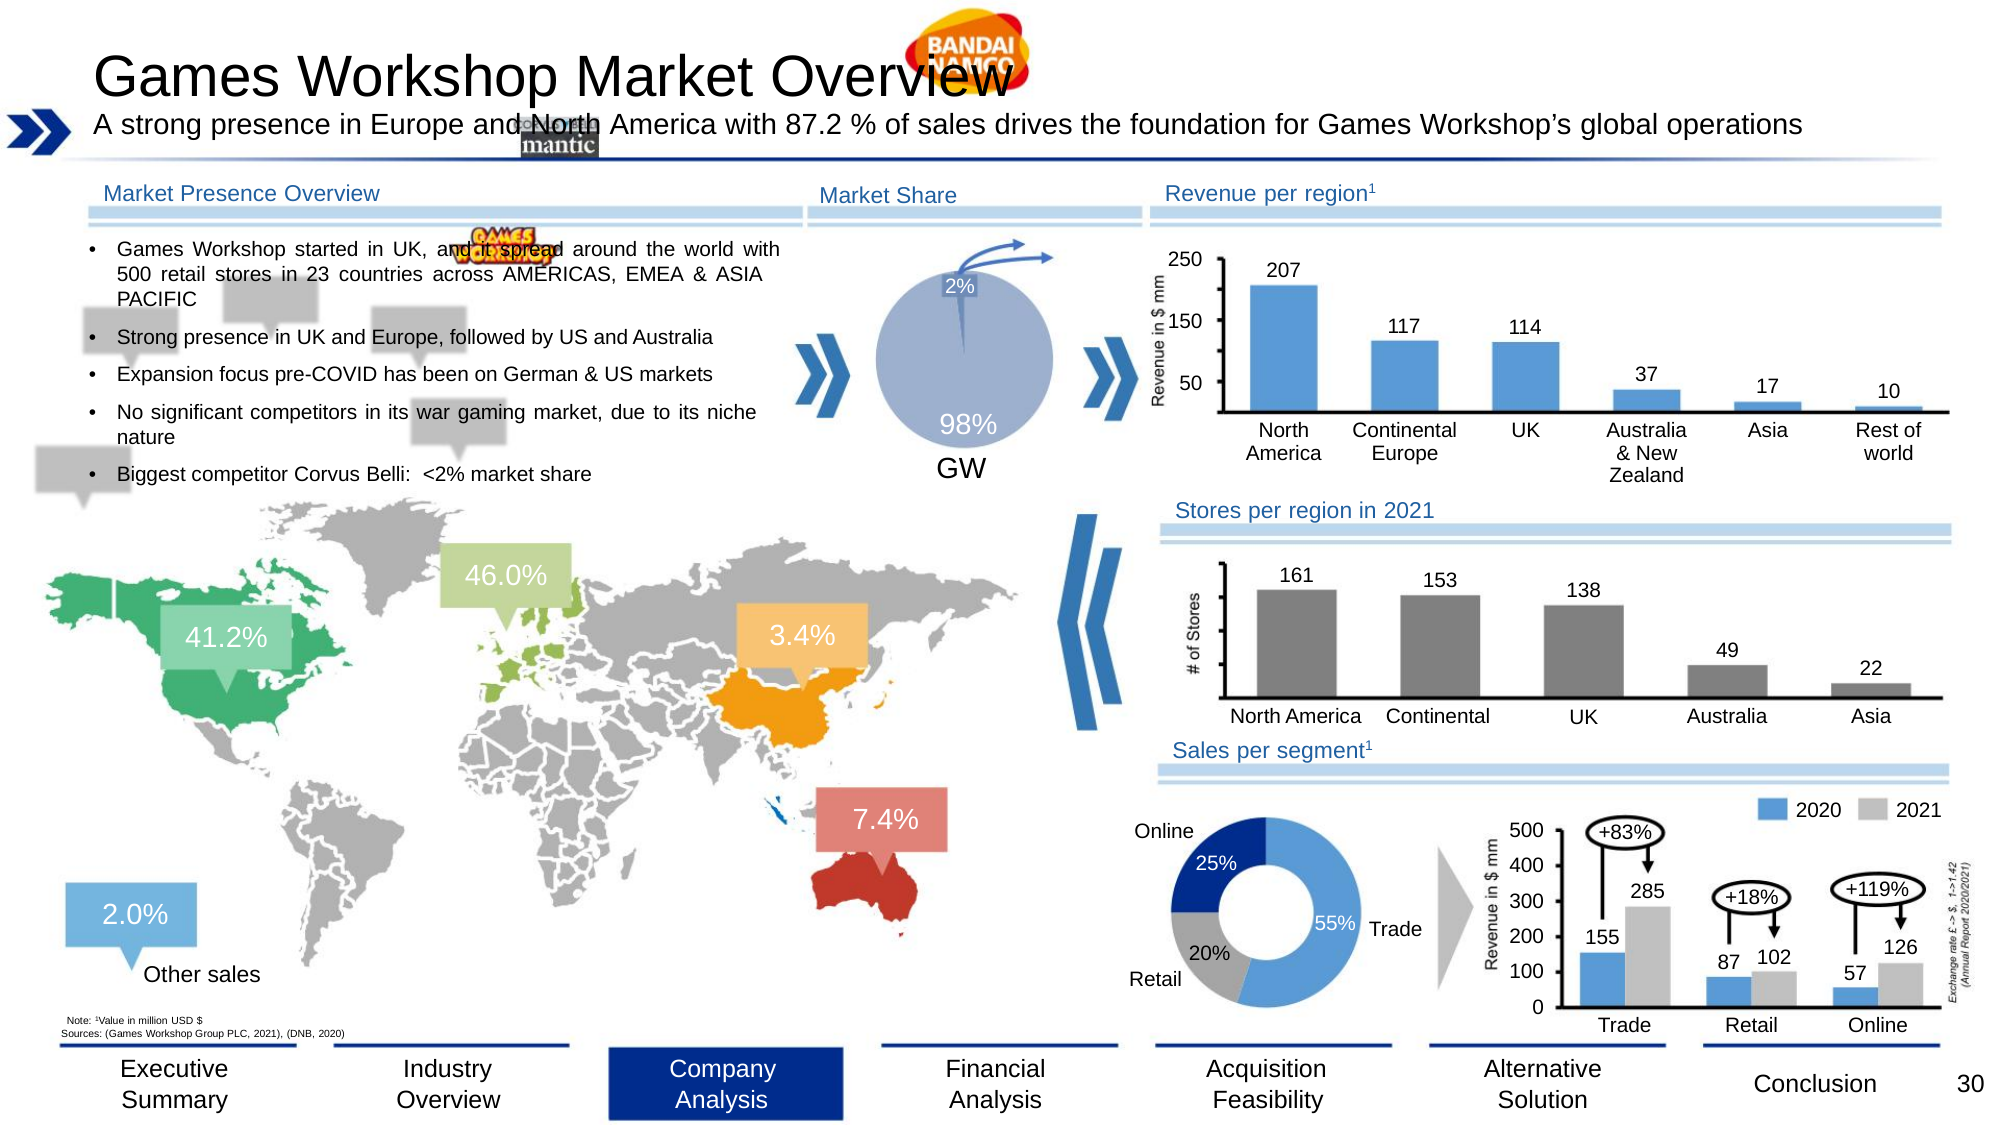

Games Workshop Market Overview
A strong presence in Europe and North America with 87.2 % of sales drives the foundation for Games Workshop’s global operations
Market Presence Overview
Revenue per region1
Market Share
•
Games Workshop started in UK, and it spread around the world with
500 retail stores in 23 countries across AMERICAS, EMEA & ASIA
PACIFIC
250
207
2%
150
50
117
114
UK
•
•
•
Strong presence in UK and Europe, followed by US and Australia
37
Expansion focus pre-COVID has been on German & US markets
17
10
No significant competitors in its war gaming market, due to its niche
nature
98%
GW
North
America
Continental
Europe
Rest of
world
Australia
& New
Zealand
Asia
•
Biggest competitor Corvus Belli: <2% market share
Stores per region in 2021
46.0%
161
153
138
UK
3.4%
41.2%
49
22
North America Continental
Australia
Asia
Sales per segment1
2020
2021
7.4%
500
400
300
200
100
0
Online
+83%
285
25%
+119%
+18%
2.0%
55%
Trade
155
126
57
20%
102
87
Other sales
Retail
Trade
Retail
Online
Note: 1Value in million USD $
Sources: (Games Workshop Group PLC, 2021), (DNB, 2020)
Executive
Summary
Industry
Overview
Company
Analysis
Financial
Analysis
Acquisition
Feasibility
Alternative
Solution
Conclusion
30